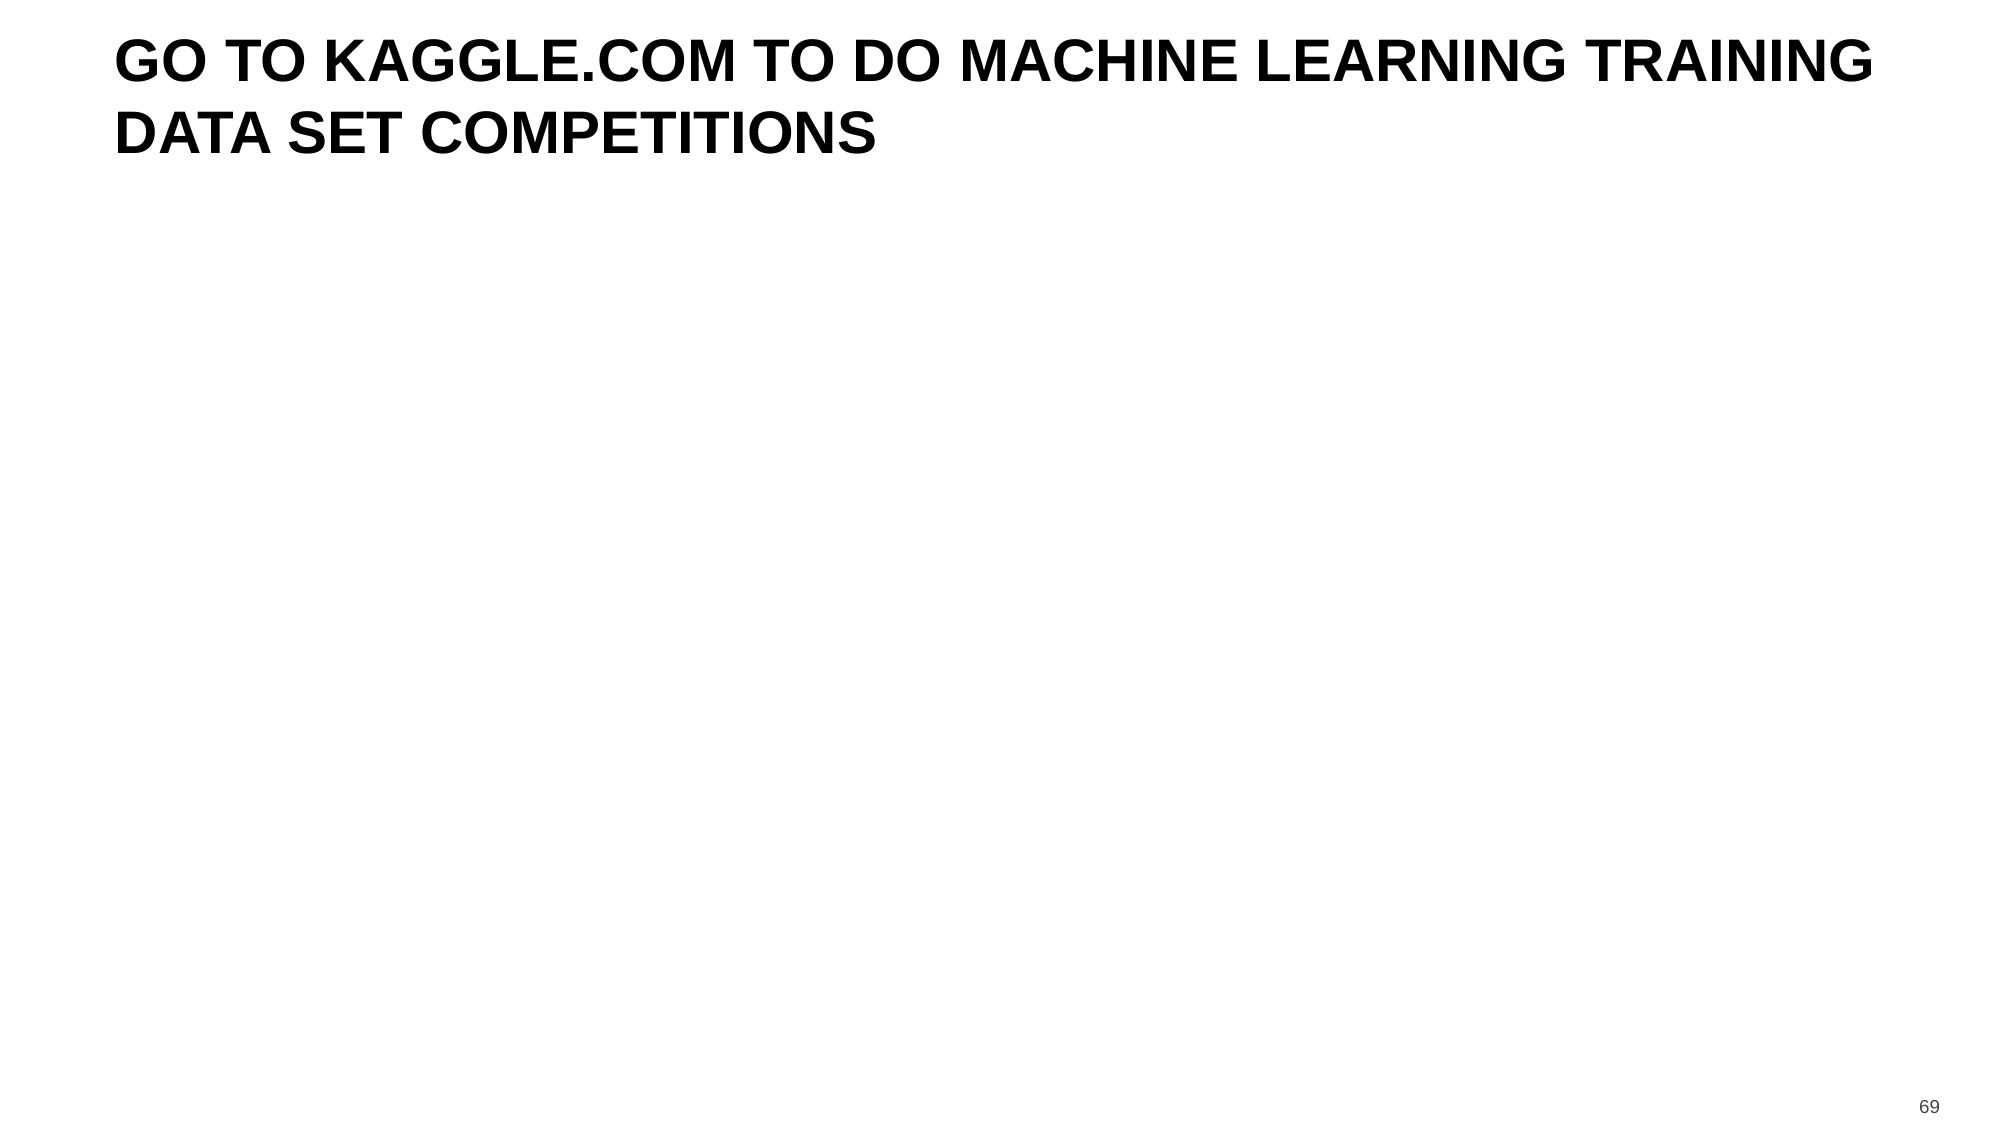

# GO TO KAGGLE.COM TO DO MACHINE LEARNING TRAINING DATA SET COMPETITIONS

69